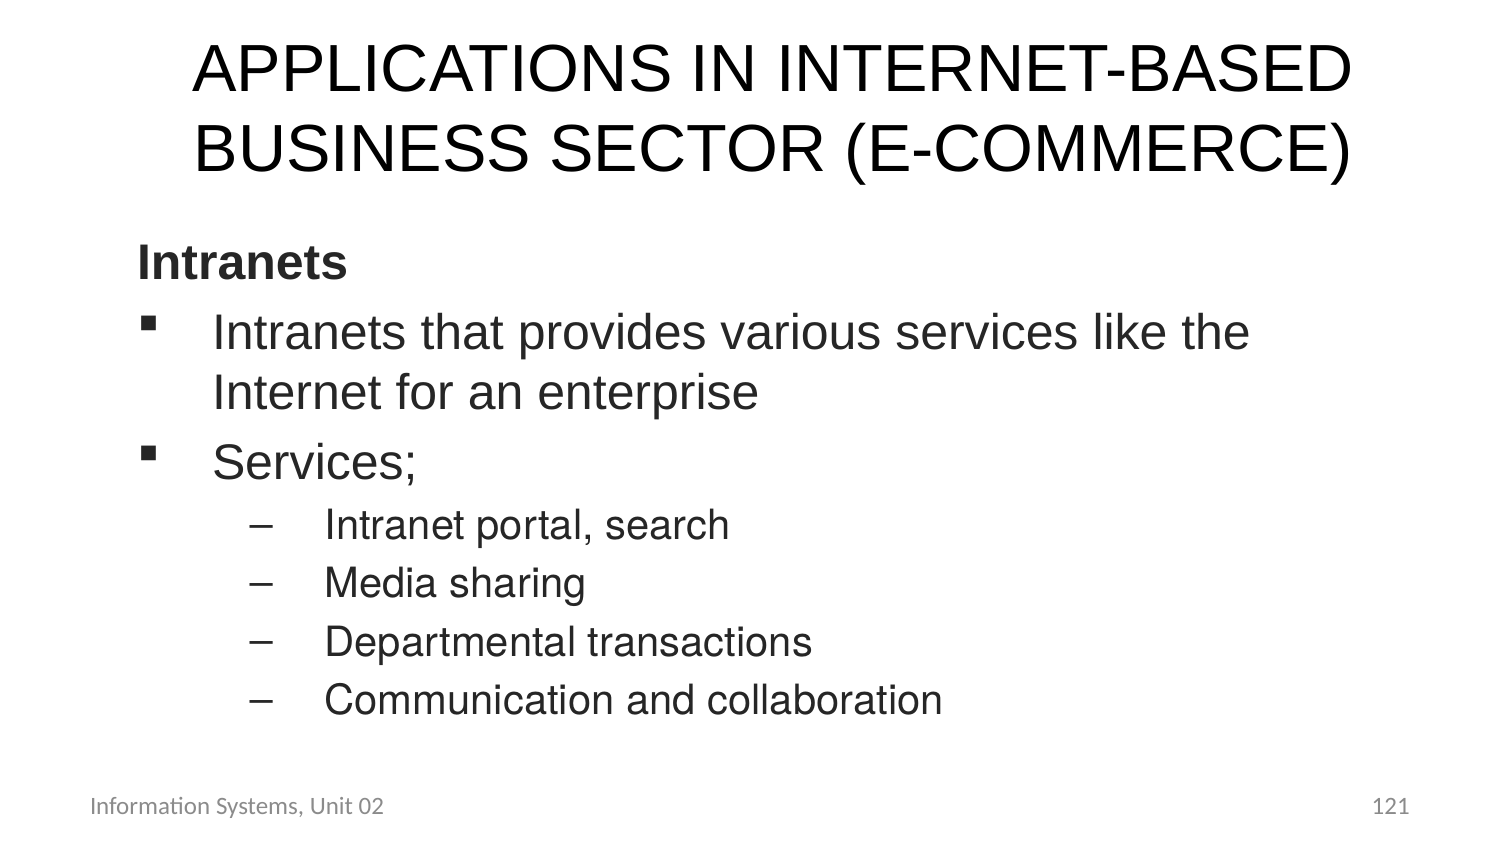

# Applications in Internet-based business sector (e-Commerce)
Intranets
Intranets that provides various services like the Internet for an enterprise
Services;
Intranet portal, search
Media sharing
Departmental transactions
Communication and collaboration

Information Systems, Unit 02
121